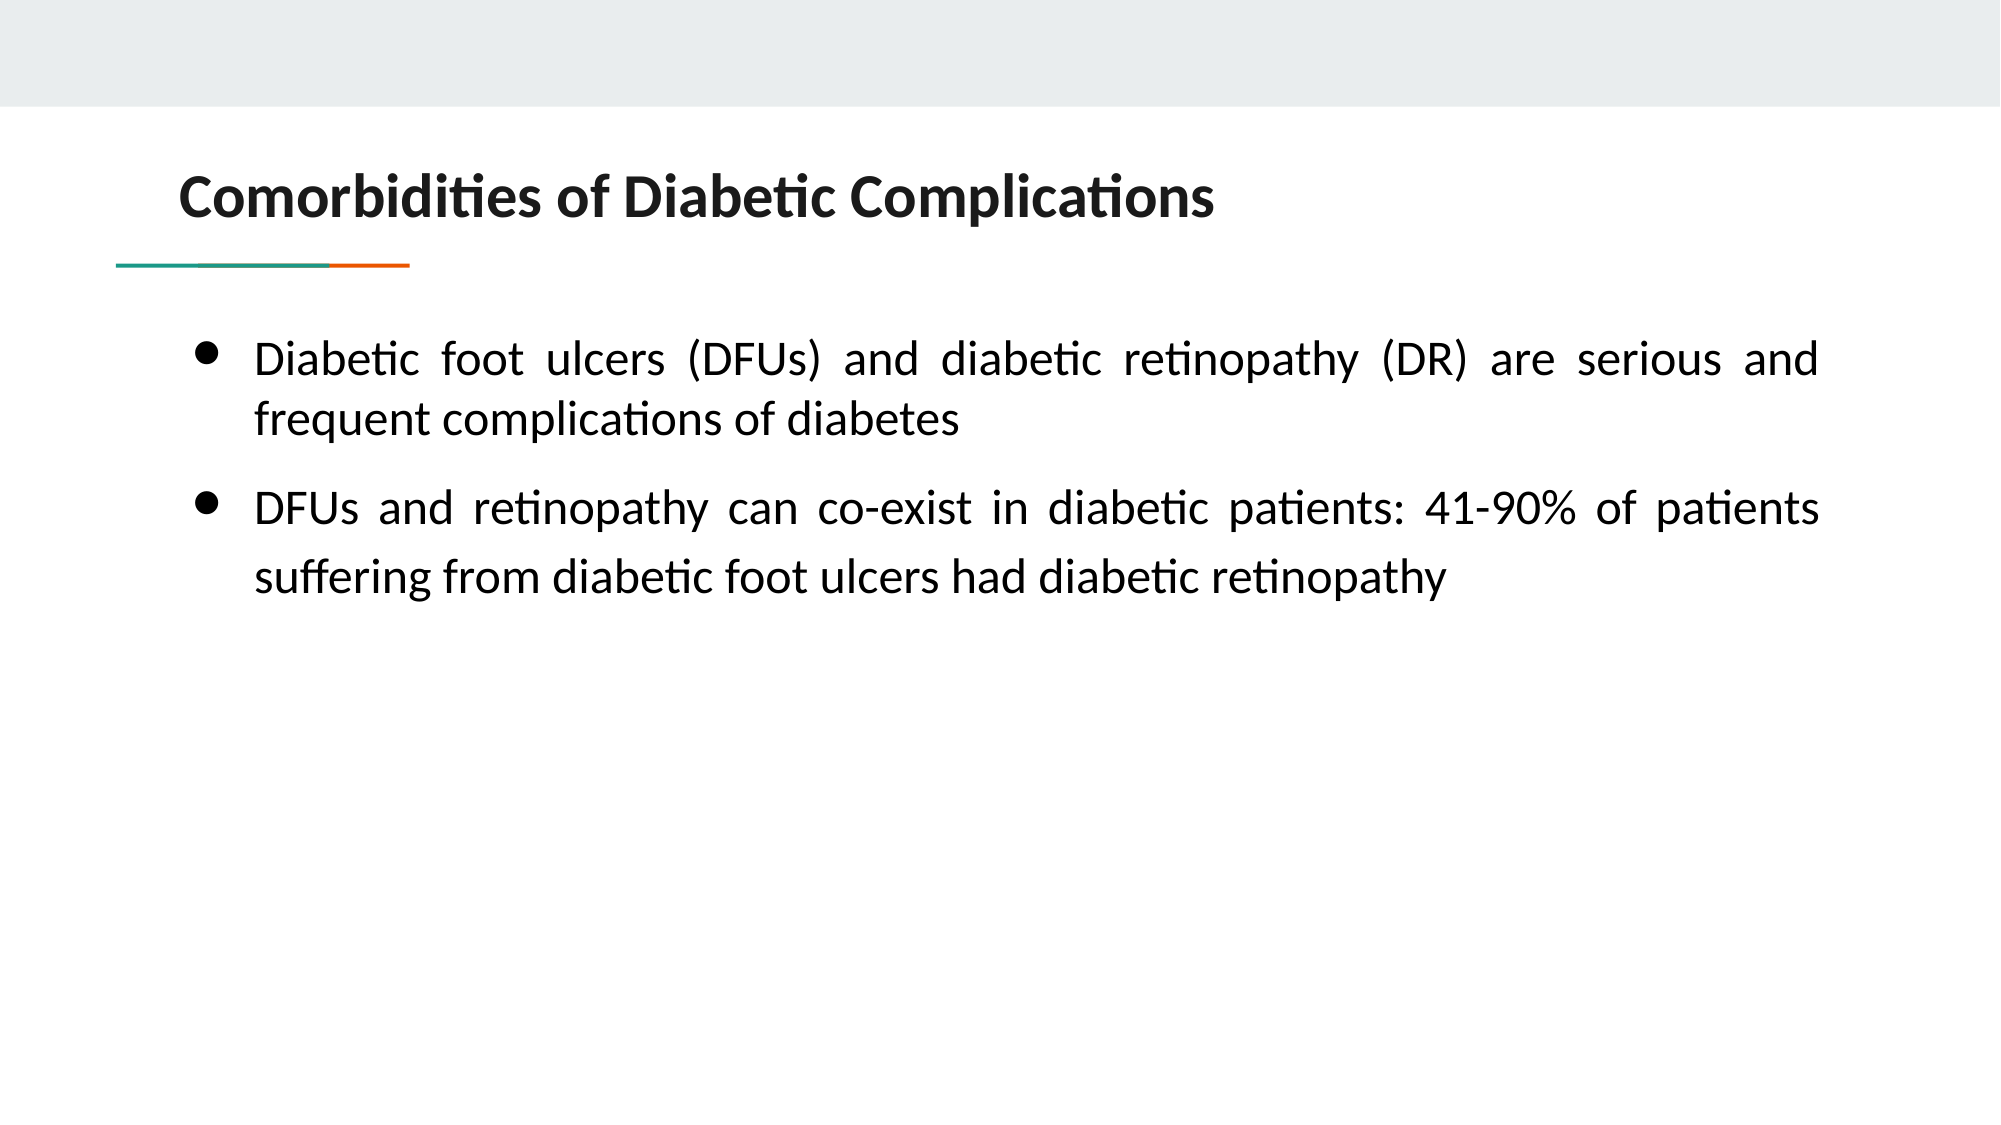

# Comorbidities of Diabetic Complications
Diabetic foot ulcers (DFUs) and diabetic retinopathy (DR) are serious and frequent complications of diabetes
DFUs and retinopathy can co-exist in diabetic patients: 41-90% of patients suffering from diabetic foot ulcers had diabetic retinopathy